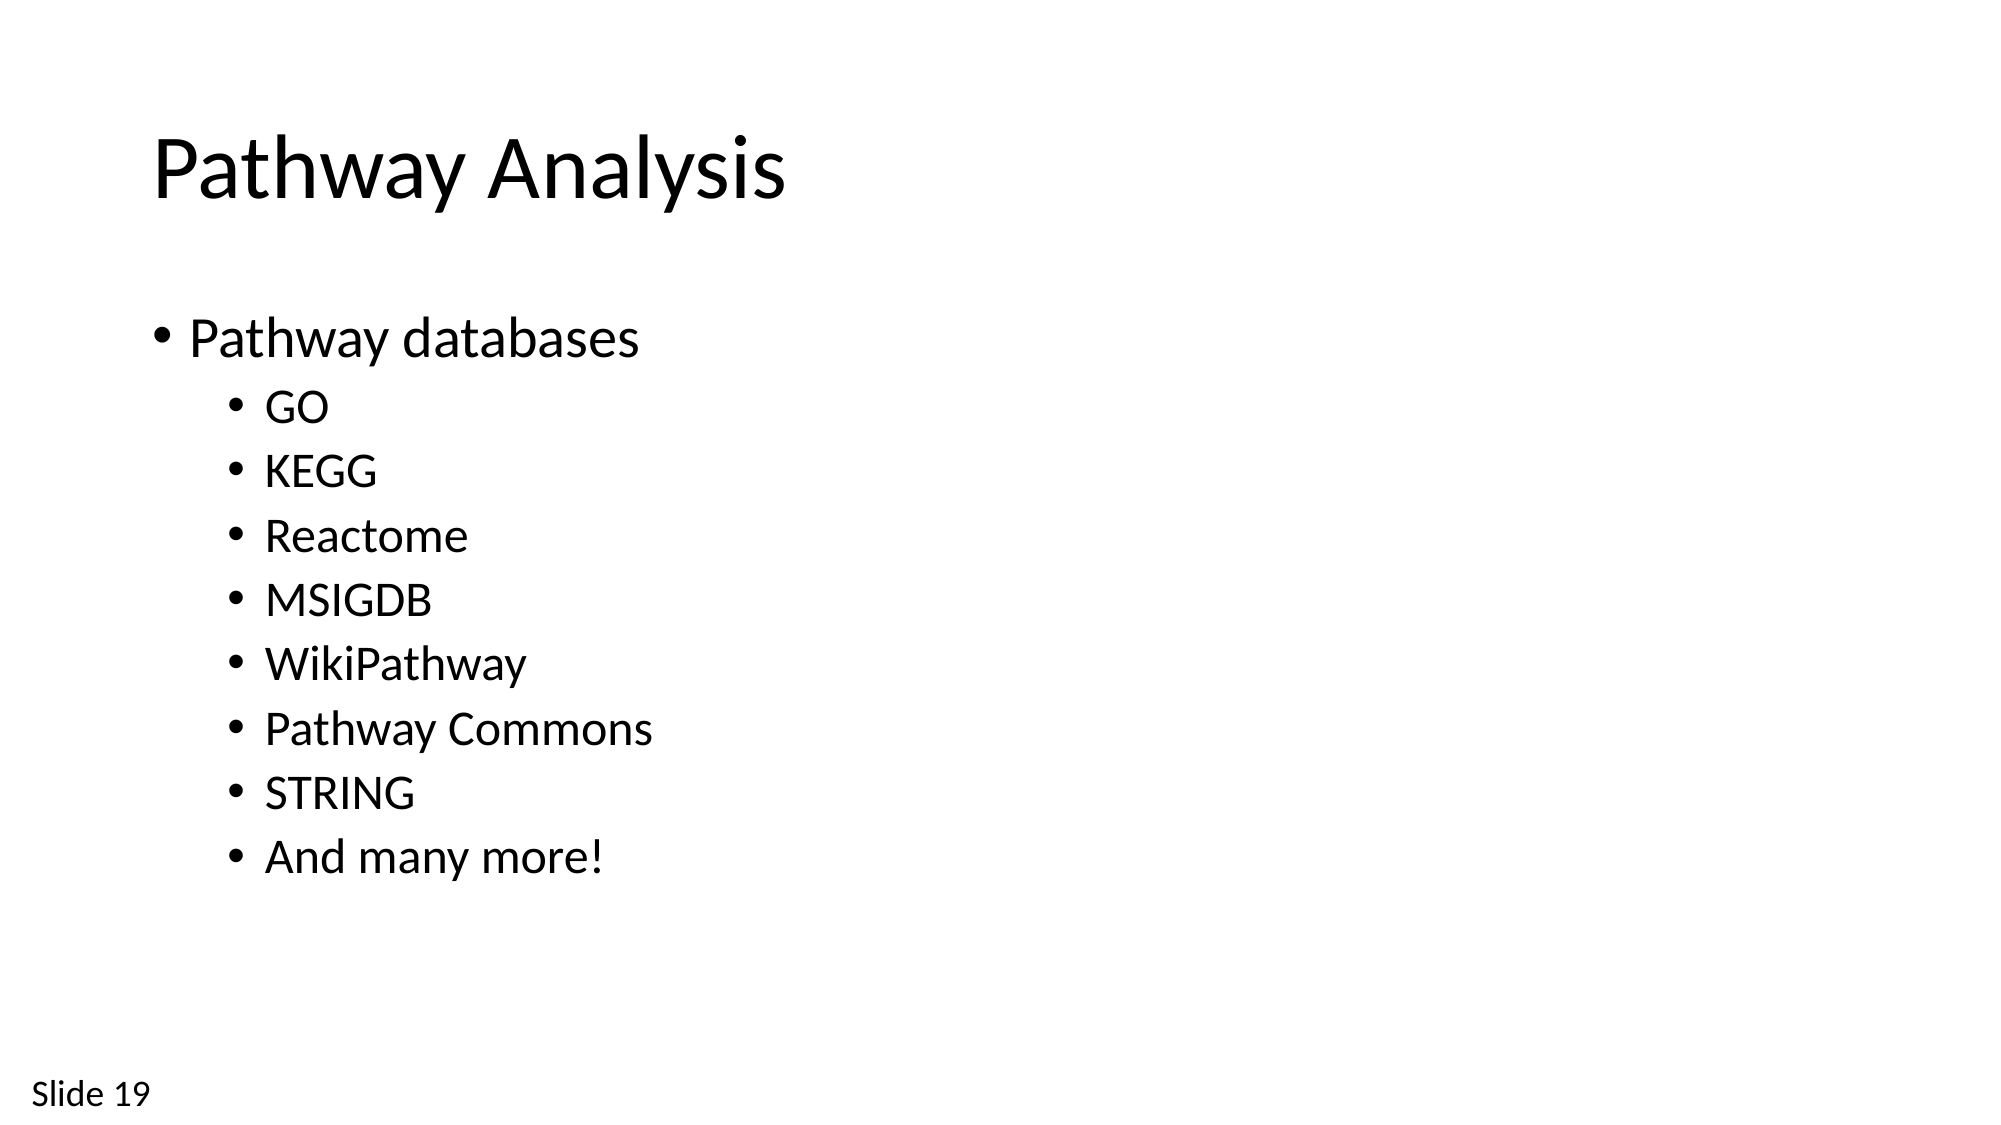

# Pathway Analysis
Pathway databases
GO
KEGG
Reactome
MSIGDB
WikiPathway
Pathway Commons
STRING
And many more!
Slide 19